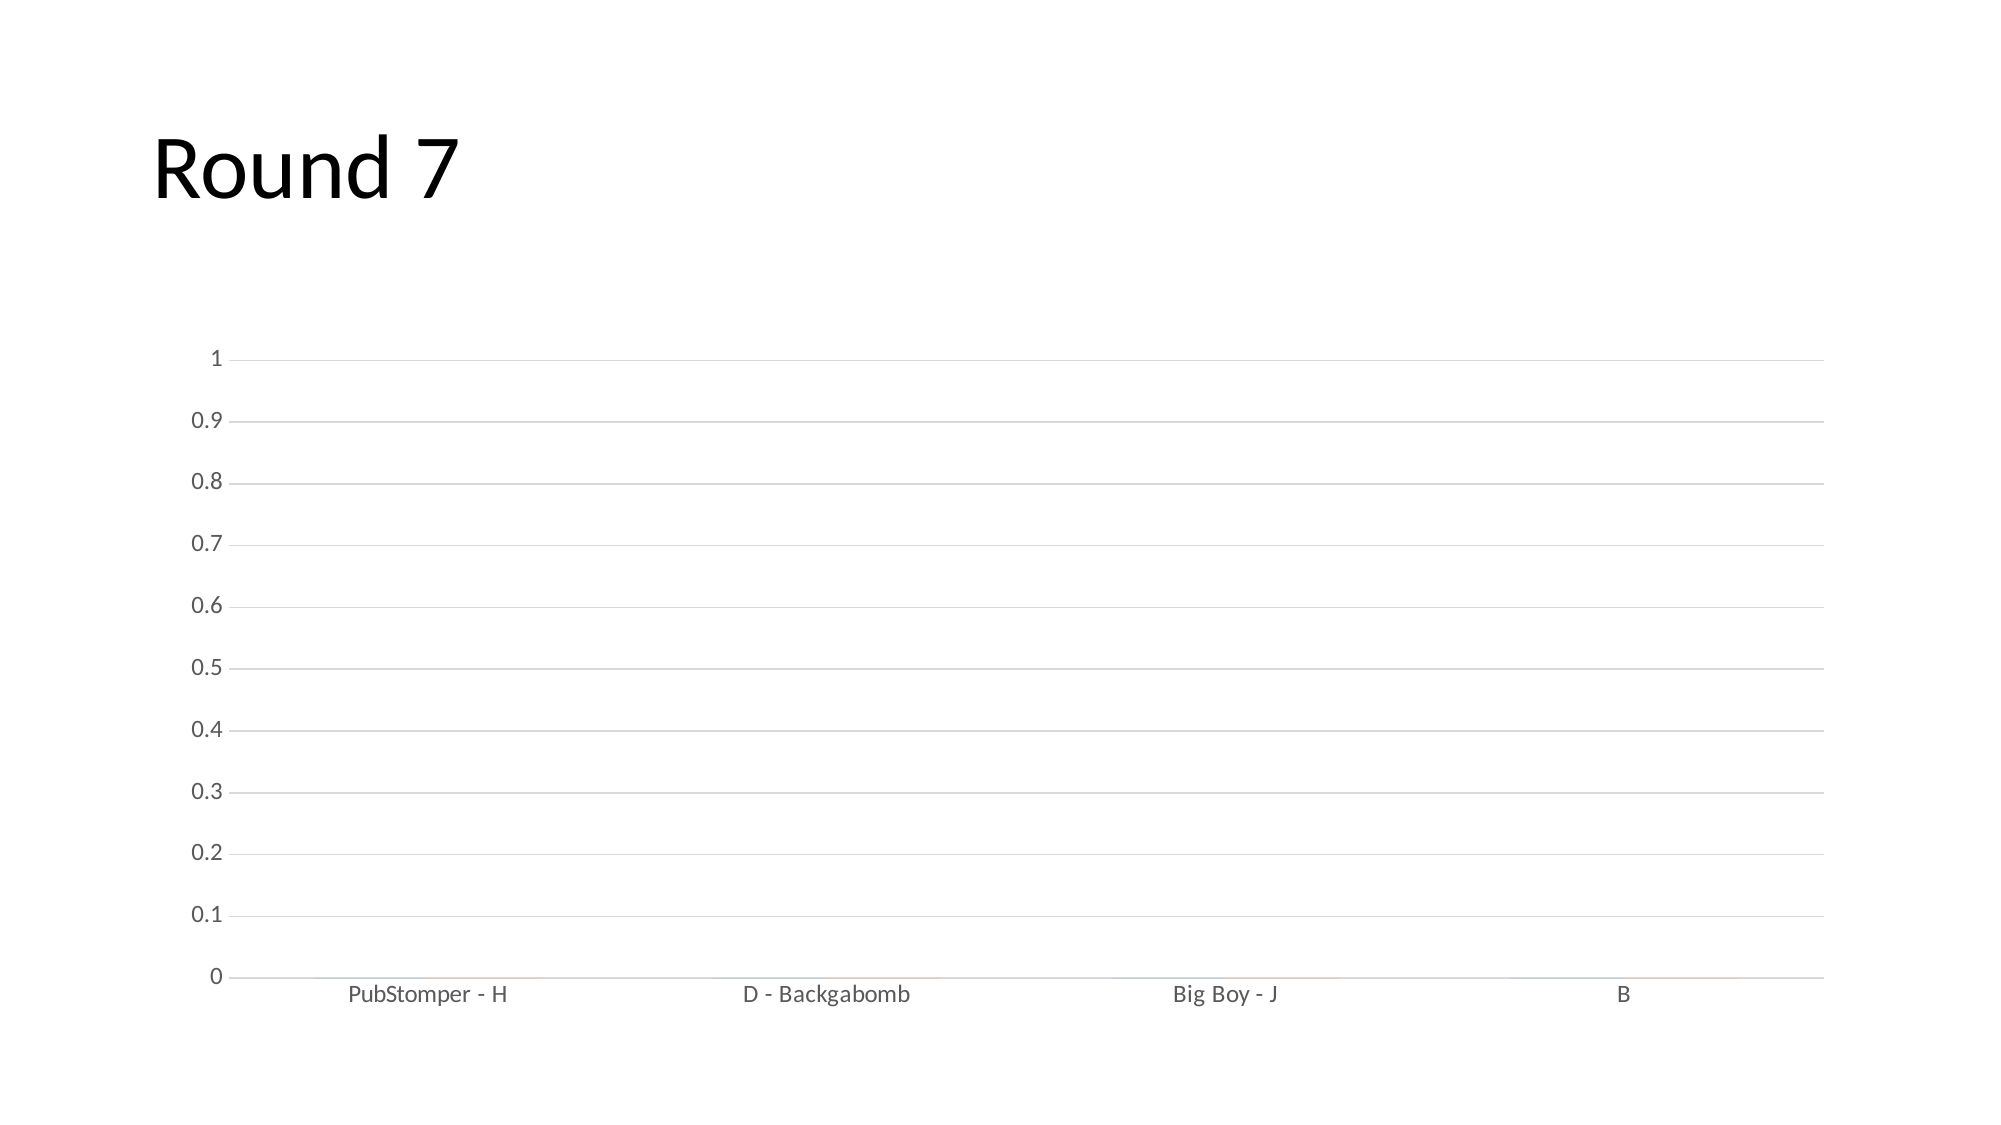

# Round 7

### Chart

| Category | Series 1 | Series 2 |
|---|---|---|
| PubStomper - H | 225.0 | 775.0 |
| D - Backgabomb | 773.0 | 227.0 |
| Big Boy - J | 669.0 | 331.0 |
| B | 0.0 | 0.0 |

### Chart

| Category | Series 1 | Series 2 |
|---|---|---|
| PubStomper - H | 0.0 | 0.0 |
| D - Backgabomb | 0.0 | 0.0 |
| Big Boy - J | 0.0 | 0.0 |
| B | 0.0 | 0.0 |